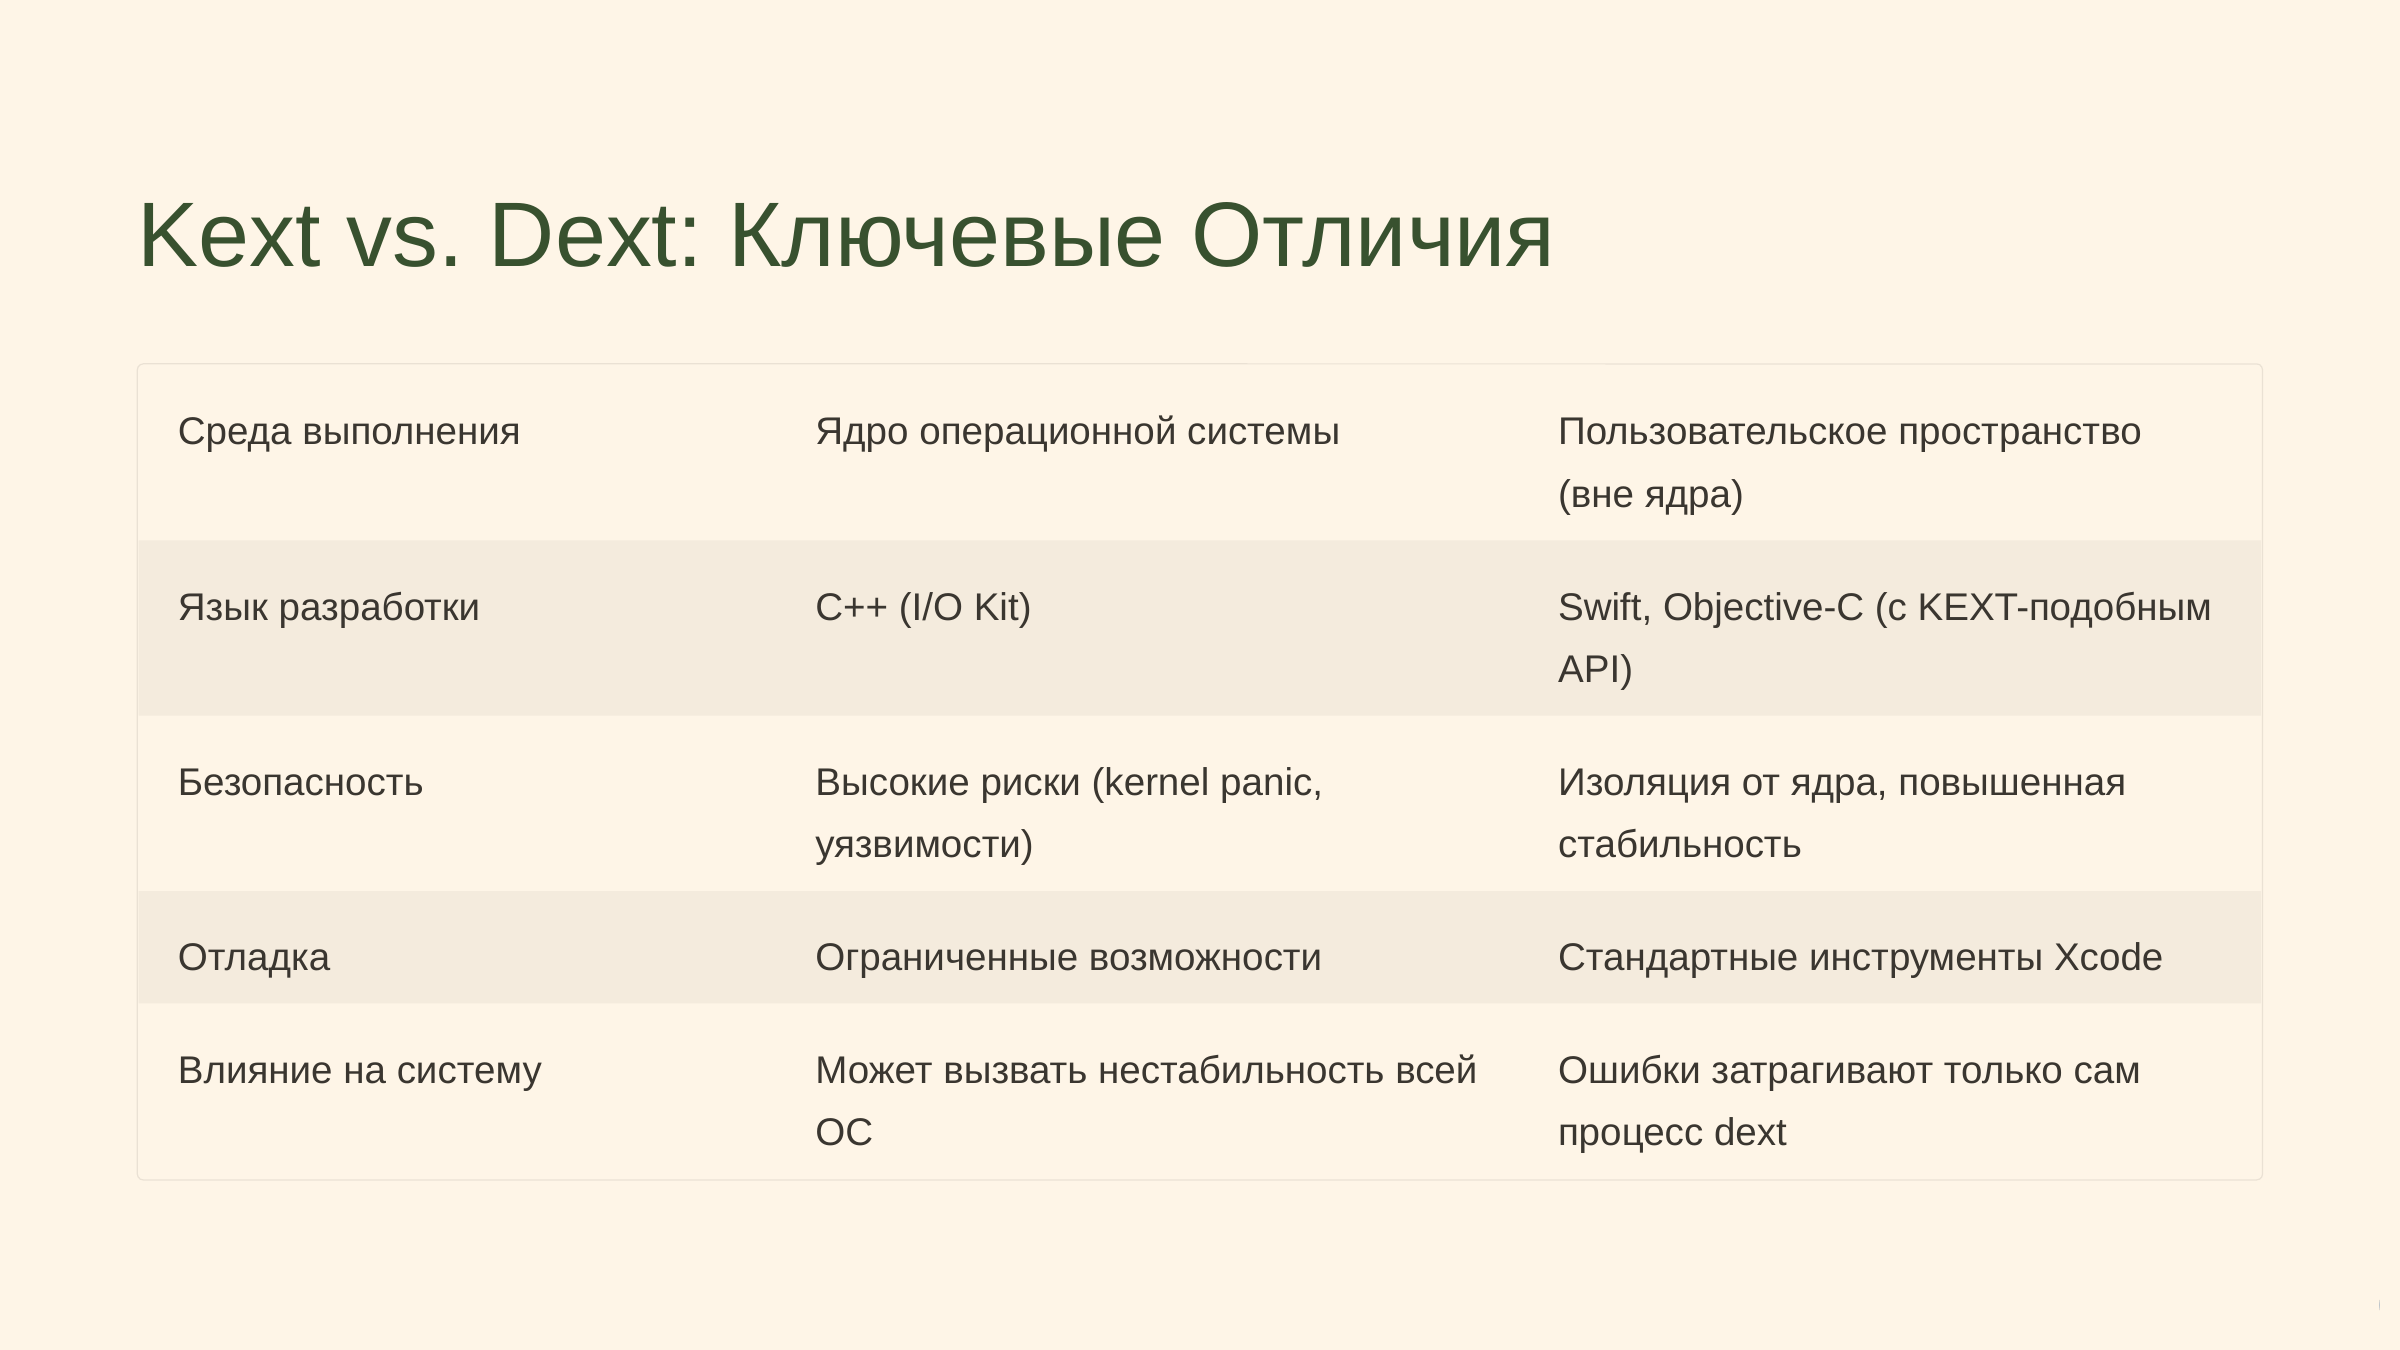

Kext vs. Dext: Ключевые Отличия

Среда выполнения
Ядро операционной системы
Пользовательское пространство (вне ядра)

Язык разработки
C++ (I/O Kit)
Swift, Objective-C (с KEXT-подобным API)

Безопасность
Высокие риски (kernel panic, уязвимости)
Изоляция от ядра, повышенная стабильность

Отладка
Ограниченные возможности
Стандартные инструменты Xcode

Влияние на систему
Может вызвать нестабильность всей ОС
Ошибки затрагивают только сам процесс dext